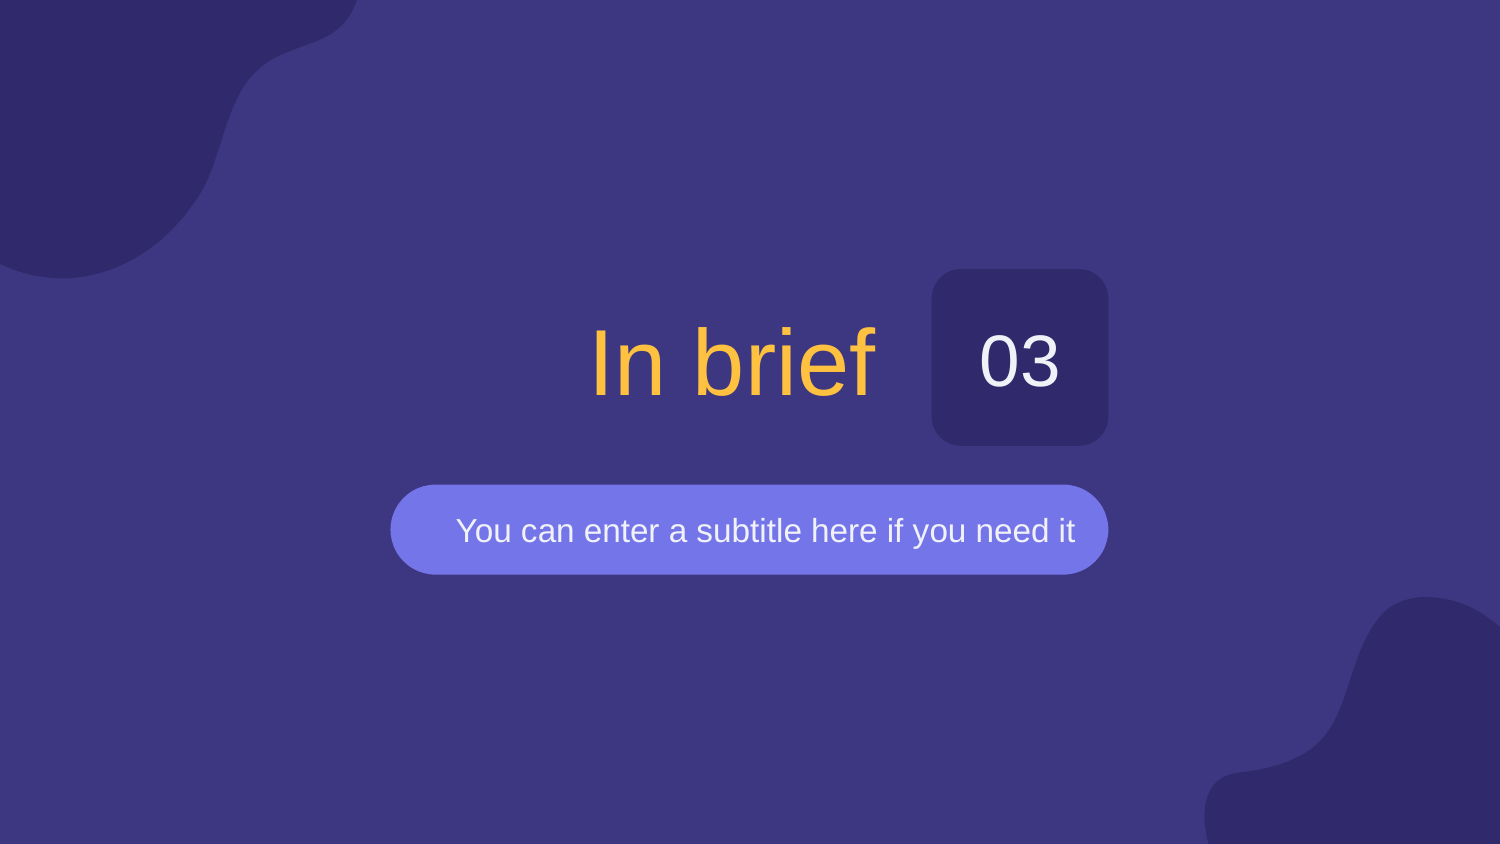

03
# In brief

You can enter a subtitle here if you need it